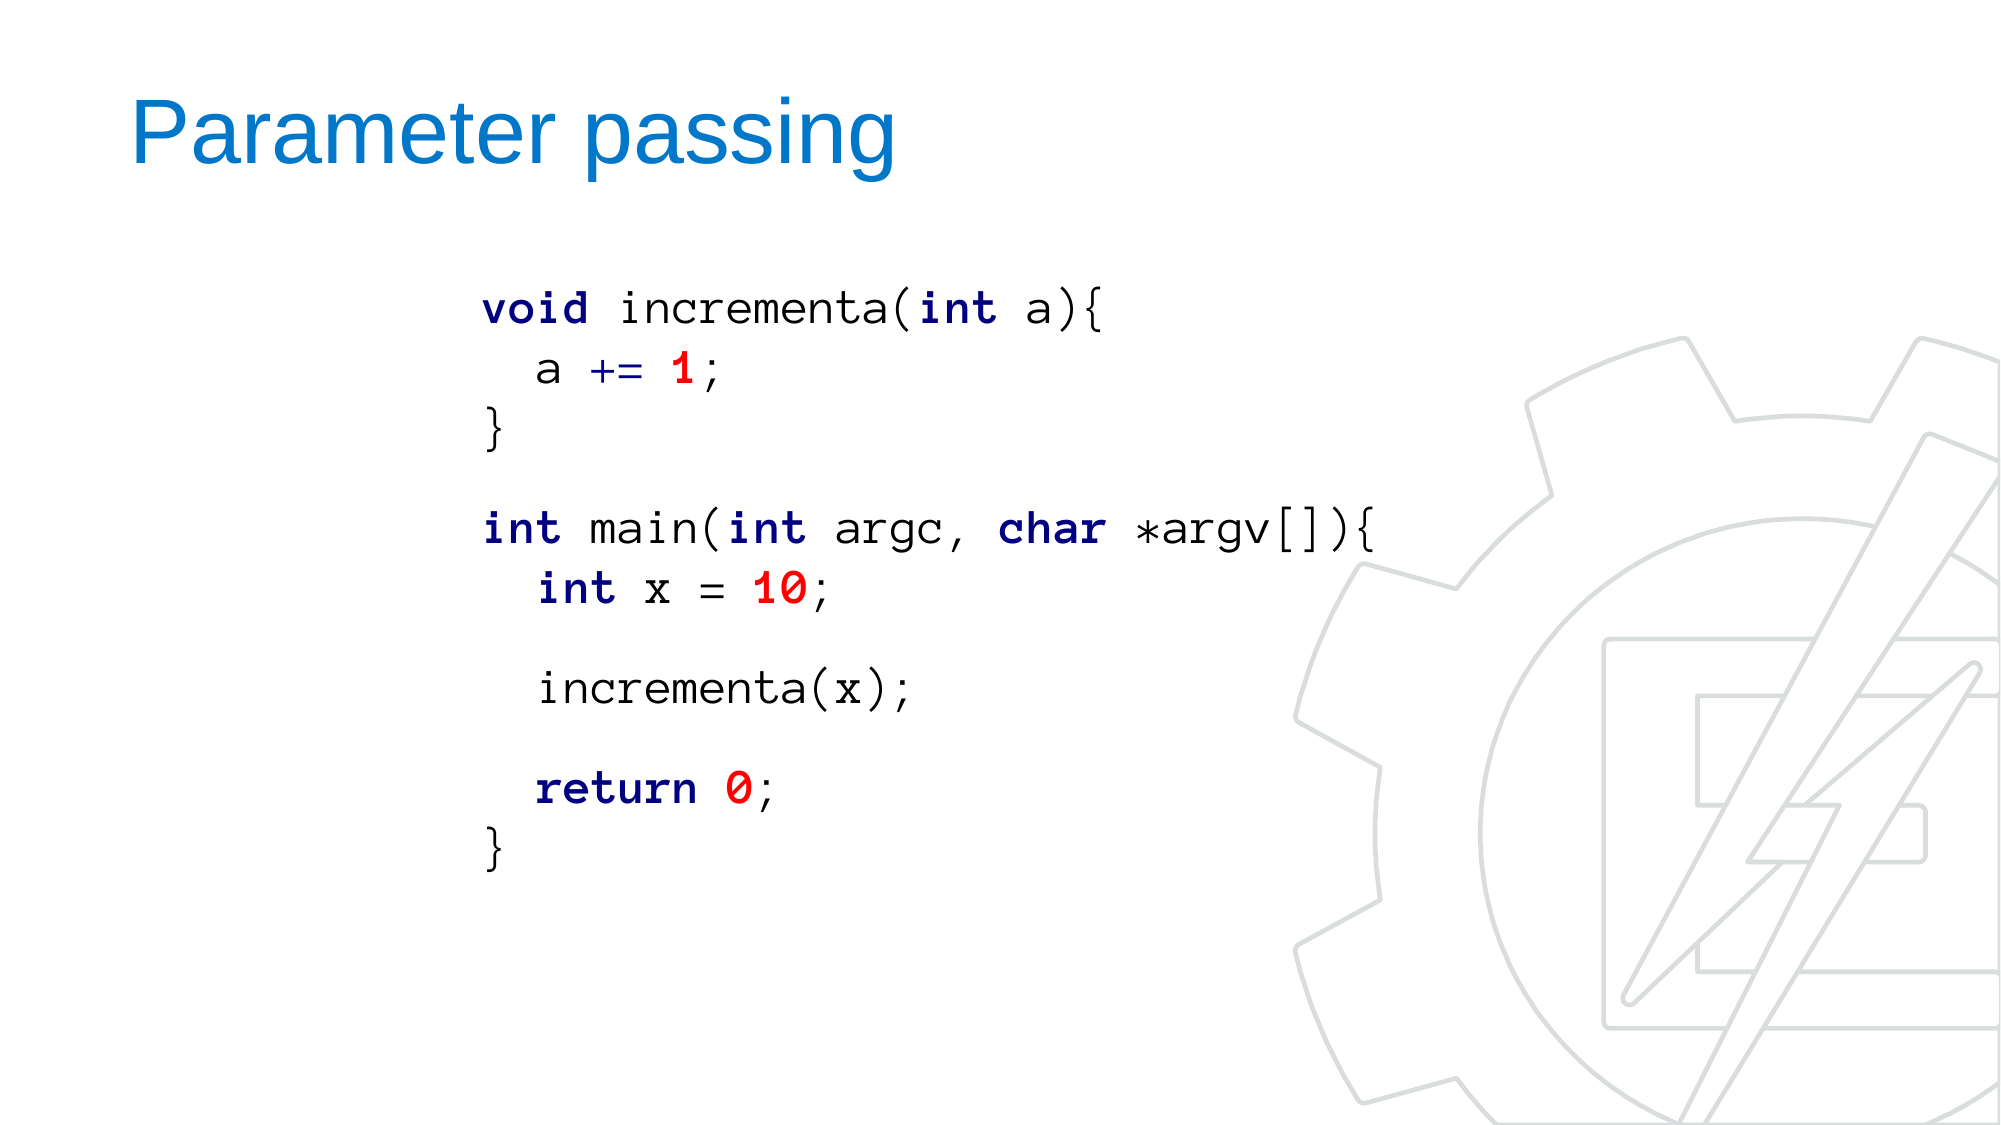

# Parameter passing
void incrementa(int a){
  a += 1;
}

int main(int argc, char *argv[]){
  int x = 10;

  incrementa(x);

  return 0;
}